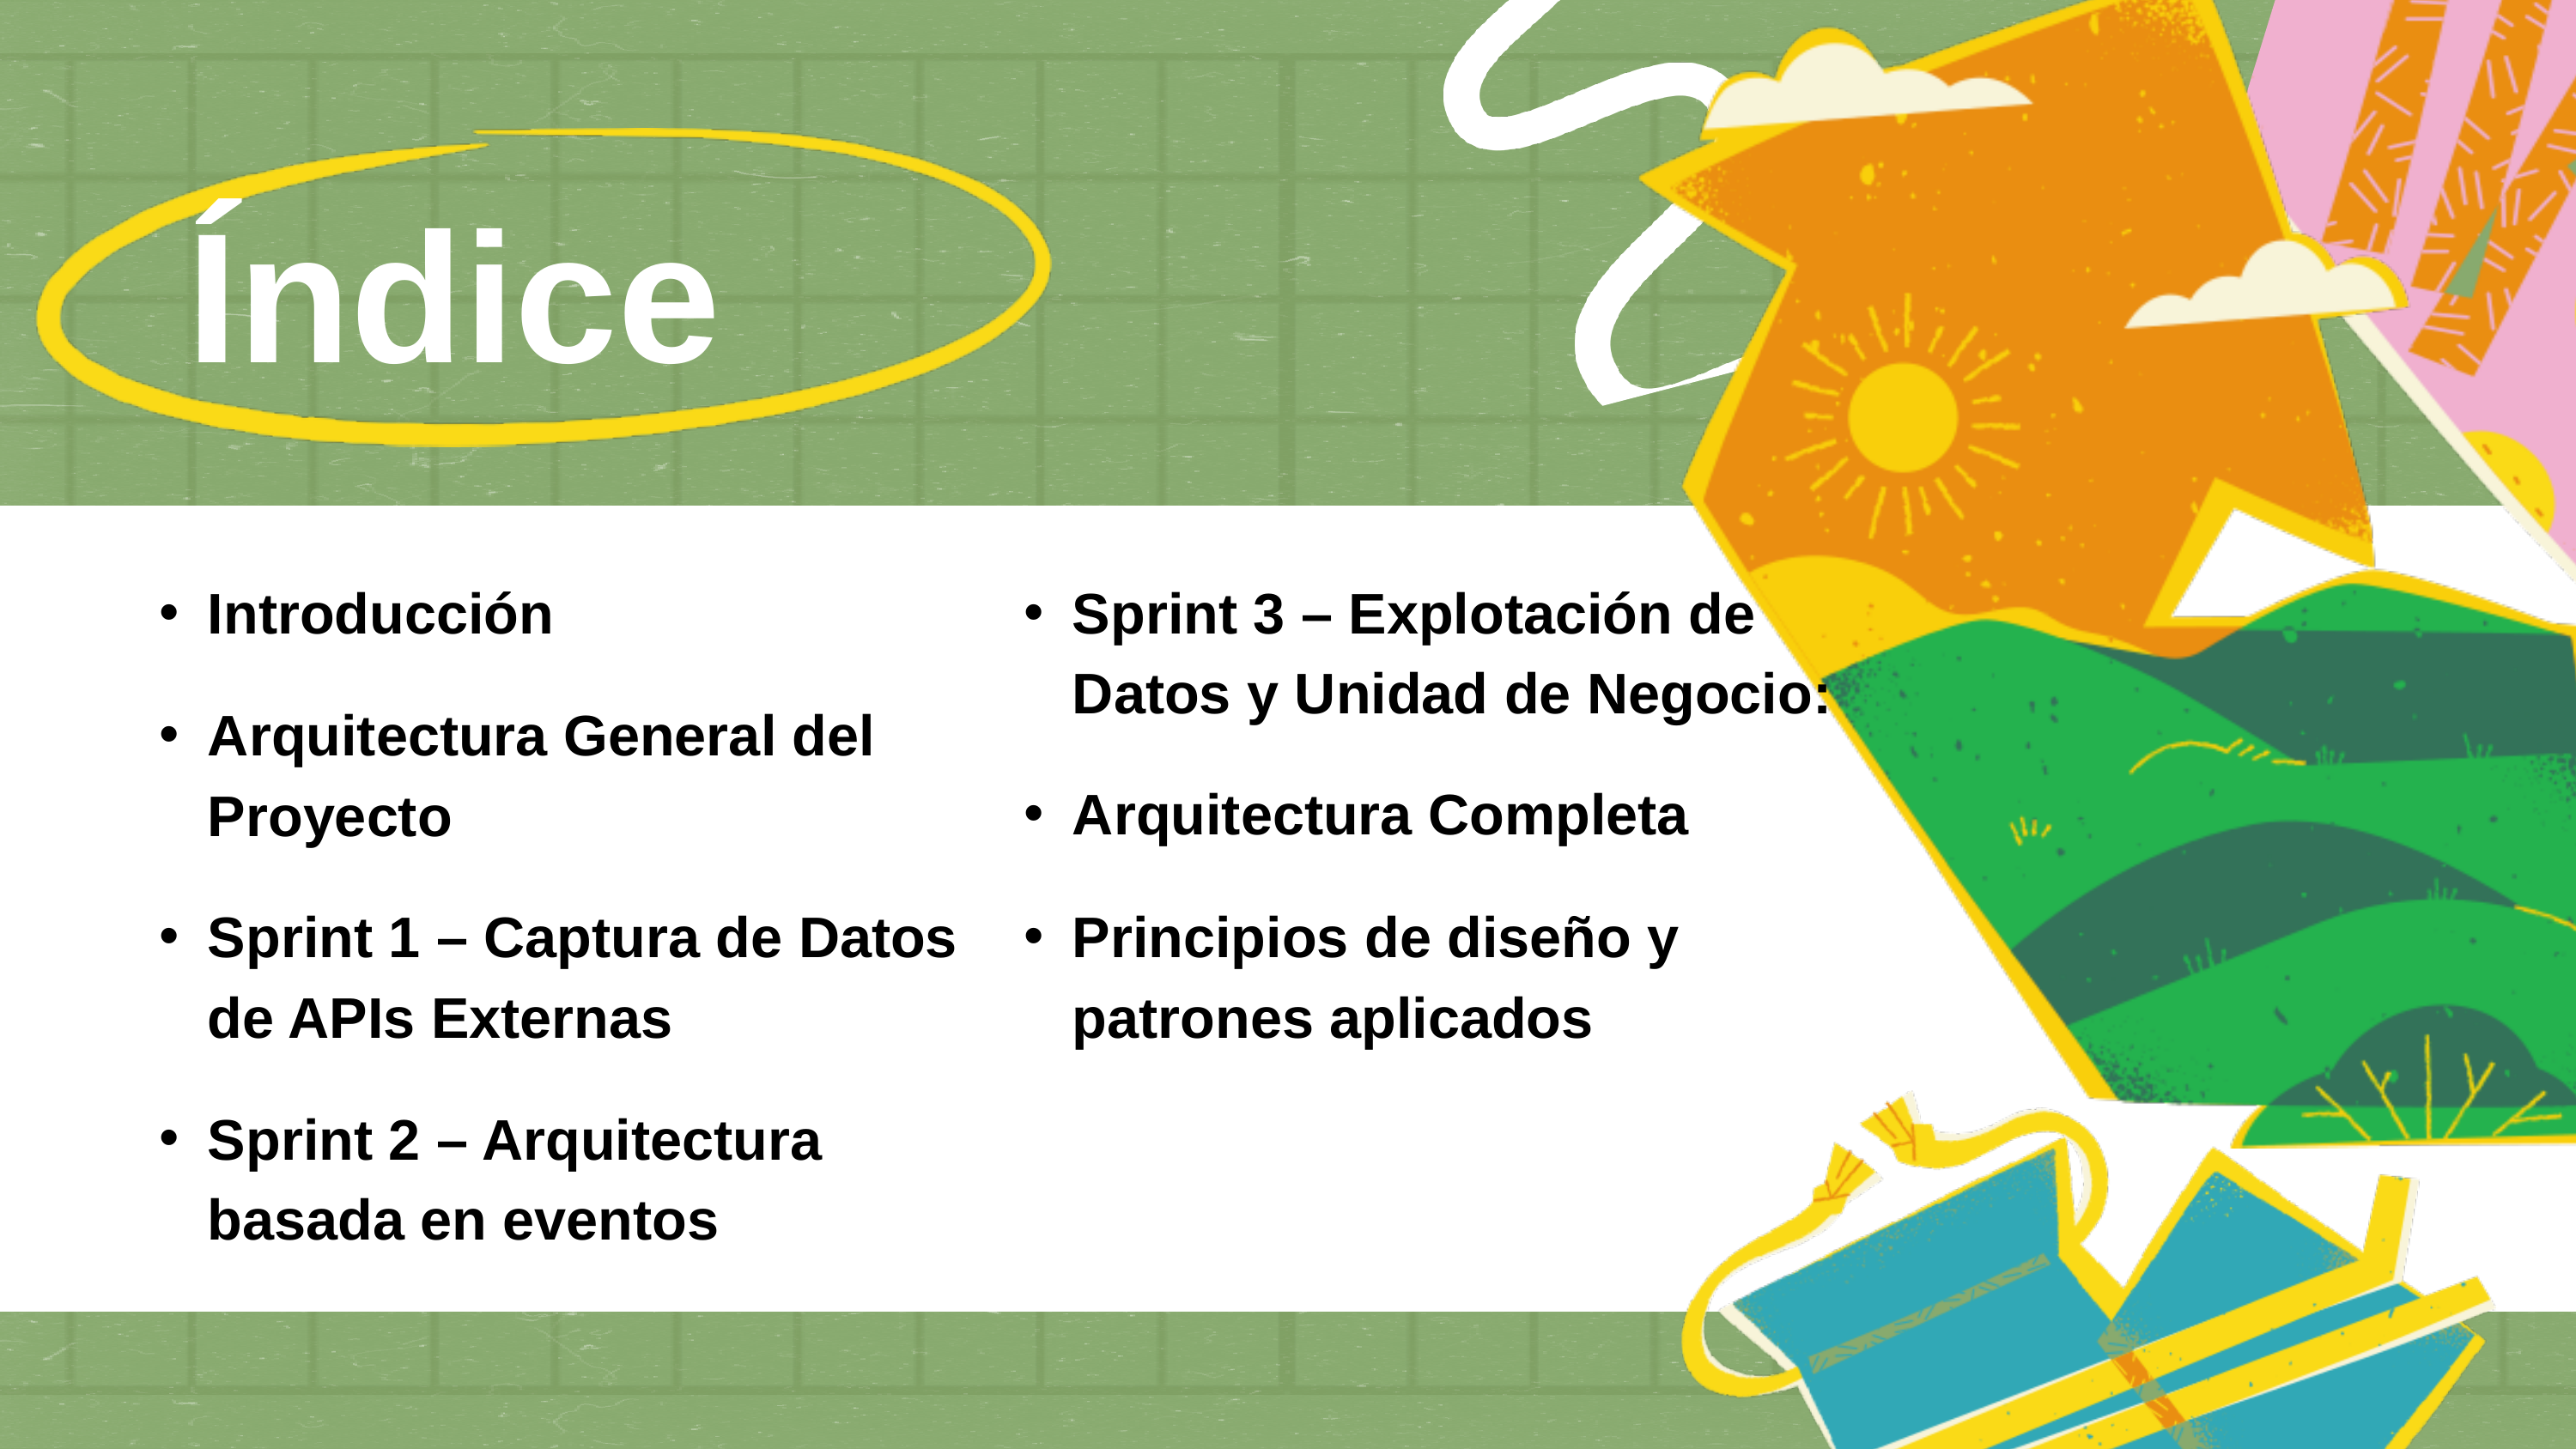

Índice

Introducción
Sprint 3 – Explotación de Datos y Unidad de Negocio:
Arquitectura General del Proyecto
Arquitectura Completa
Sprint 1 – Captura de Datos de APIs Externas
Principios de diseño y patrones aplicados

Sprint 2 – Arquitectura basada en eventos